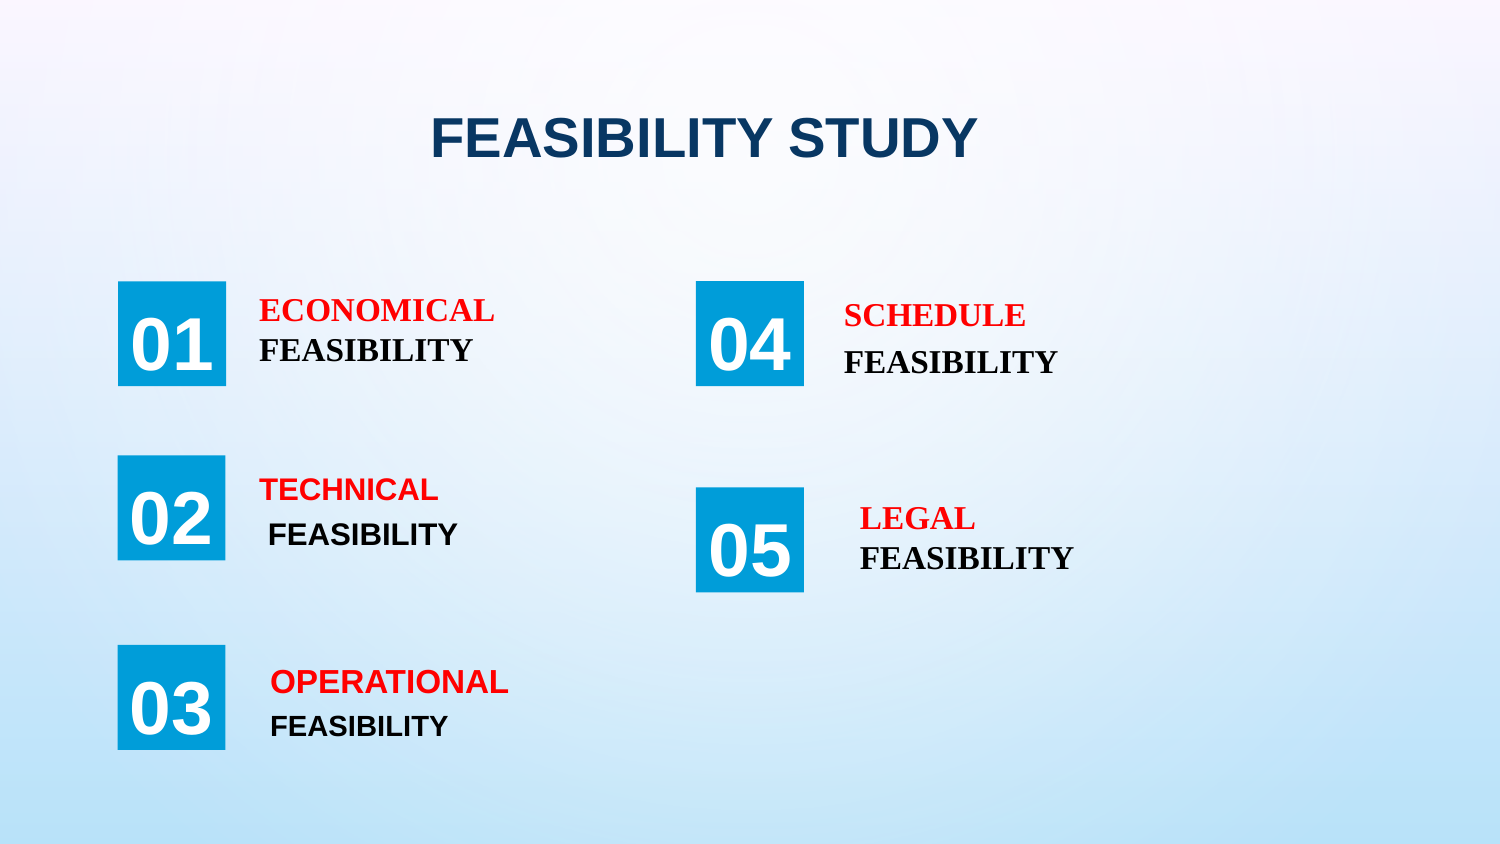

# Feasibility study
04
01
Schedule
Feasibility
Economical Feasibility
02
Technical
 feasibility
05
LEGAL
FEASIBILITY
03
Operational feasibility